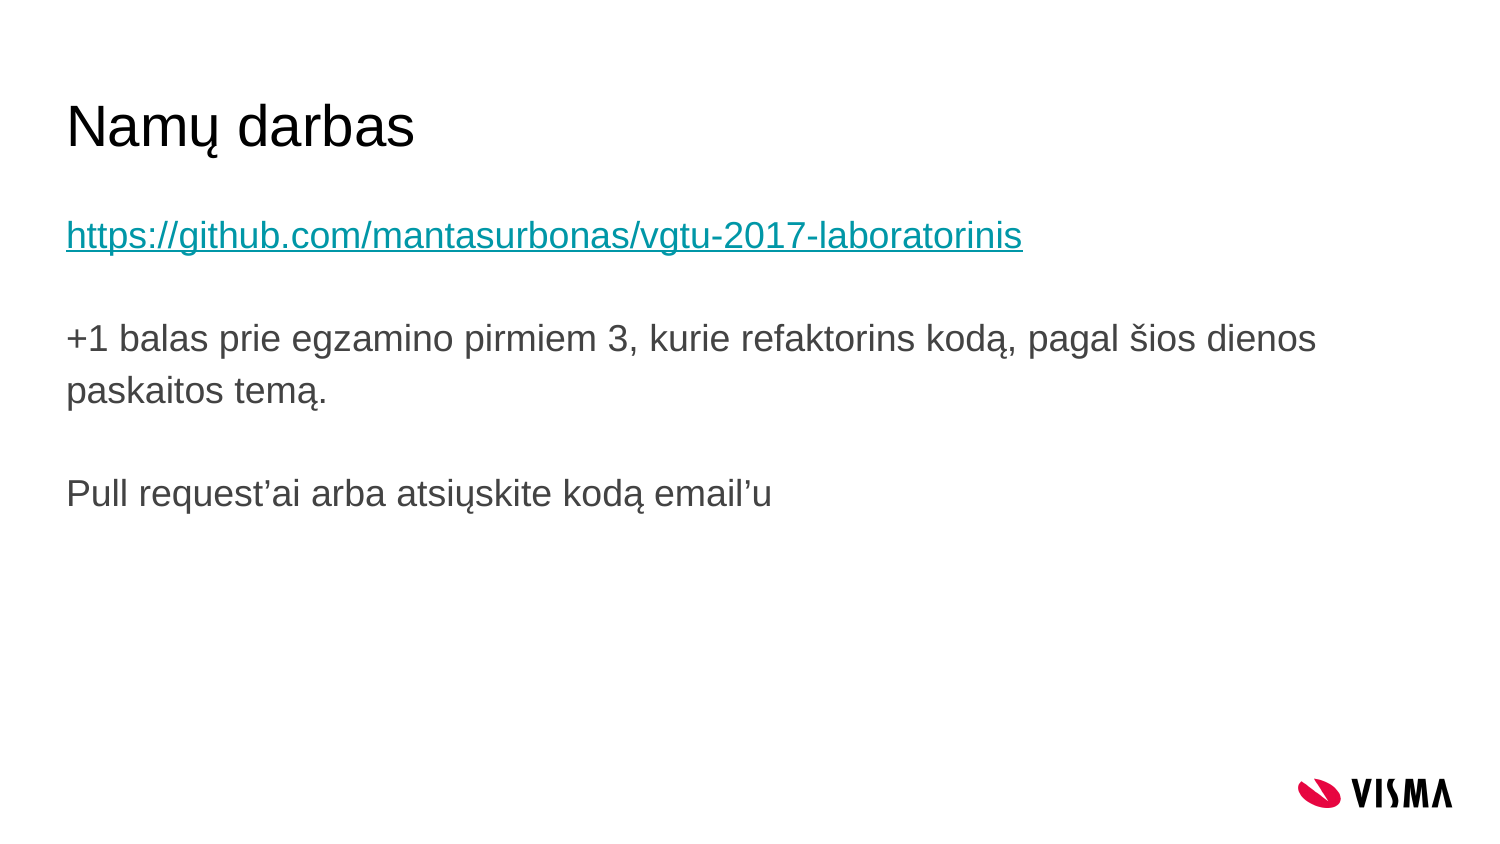

# Namų darbas
https://github.com/mantasurbonas/vgtu-2017-laboratorinis

+1 balas prie egzamino pirmiem 3, kurie refaktorins kodą, pagal šios dienos paskaitos temą.

Pull request’ai arba atsiųskite kodą email’u